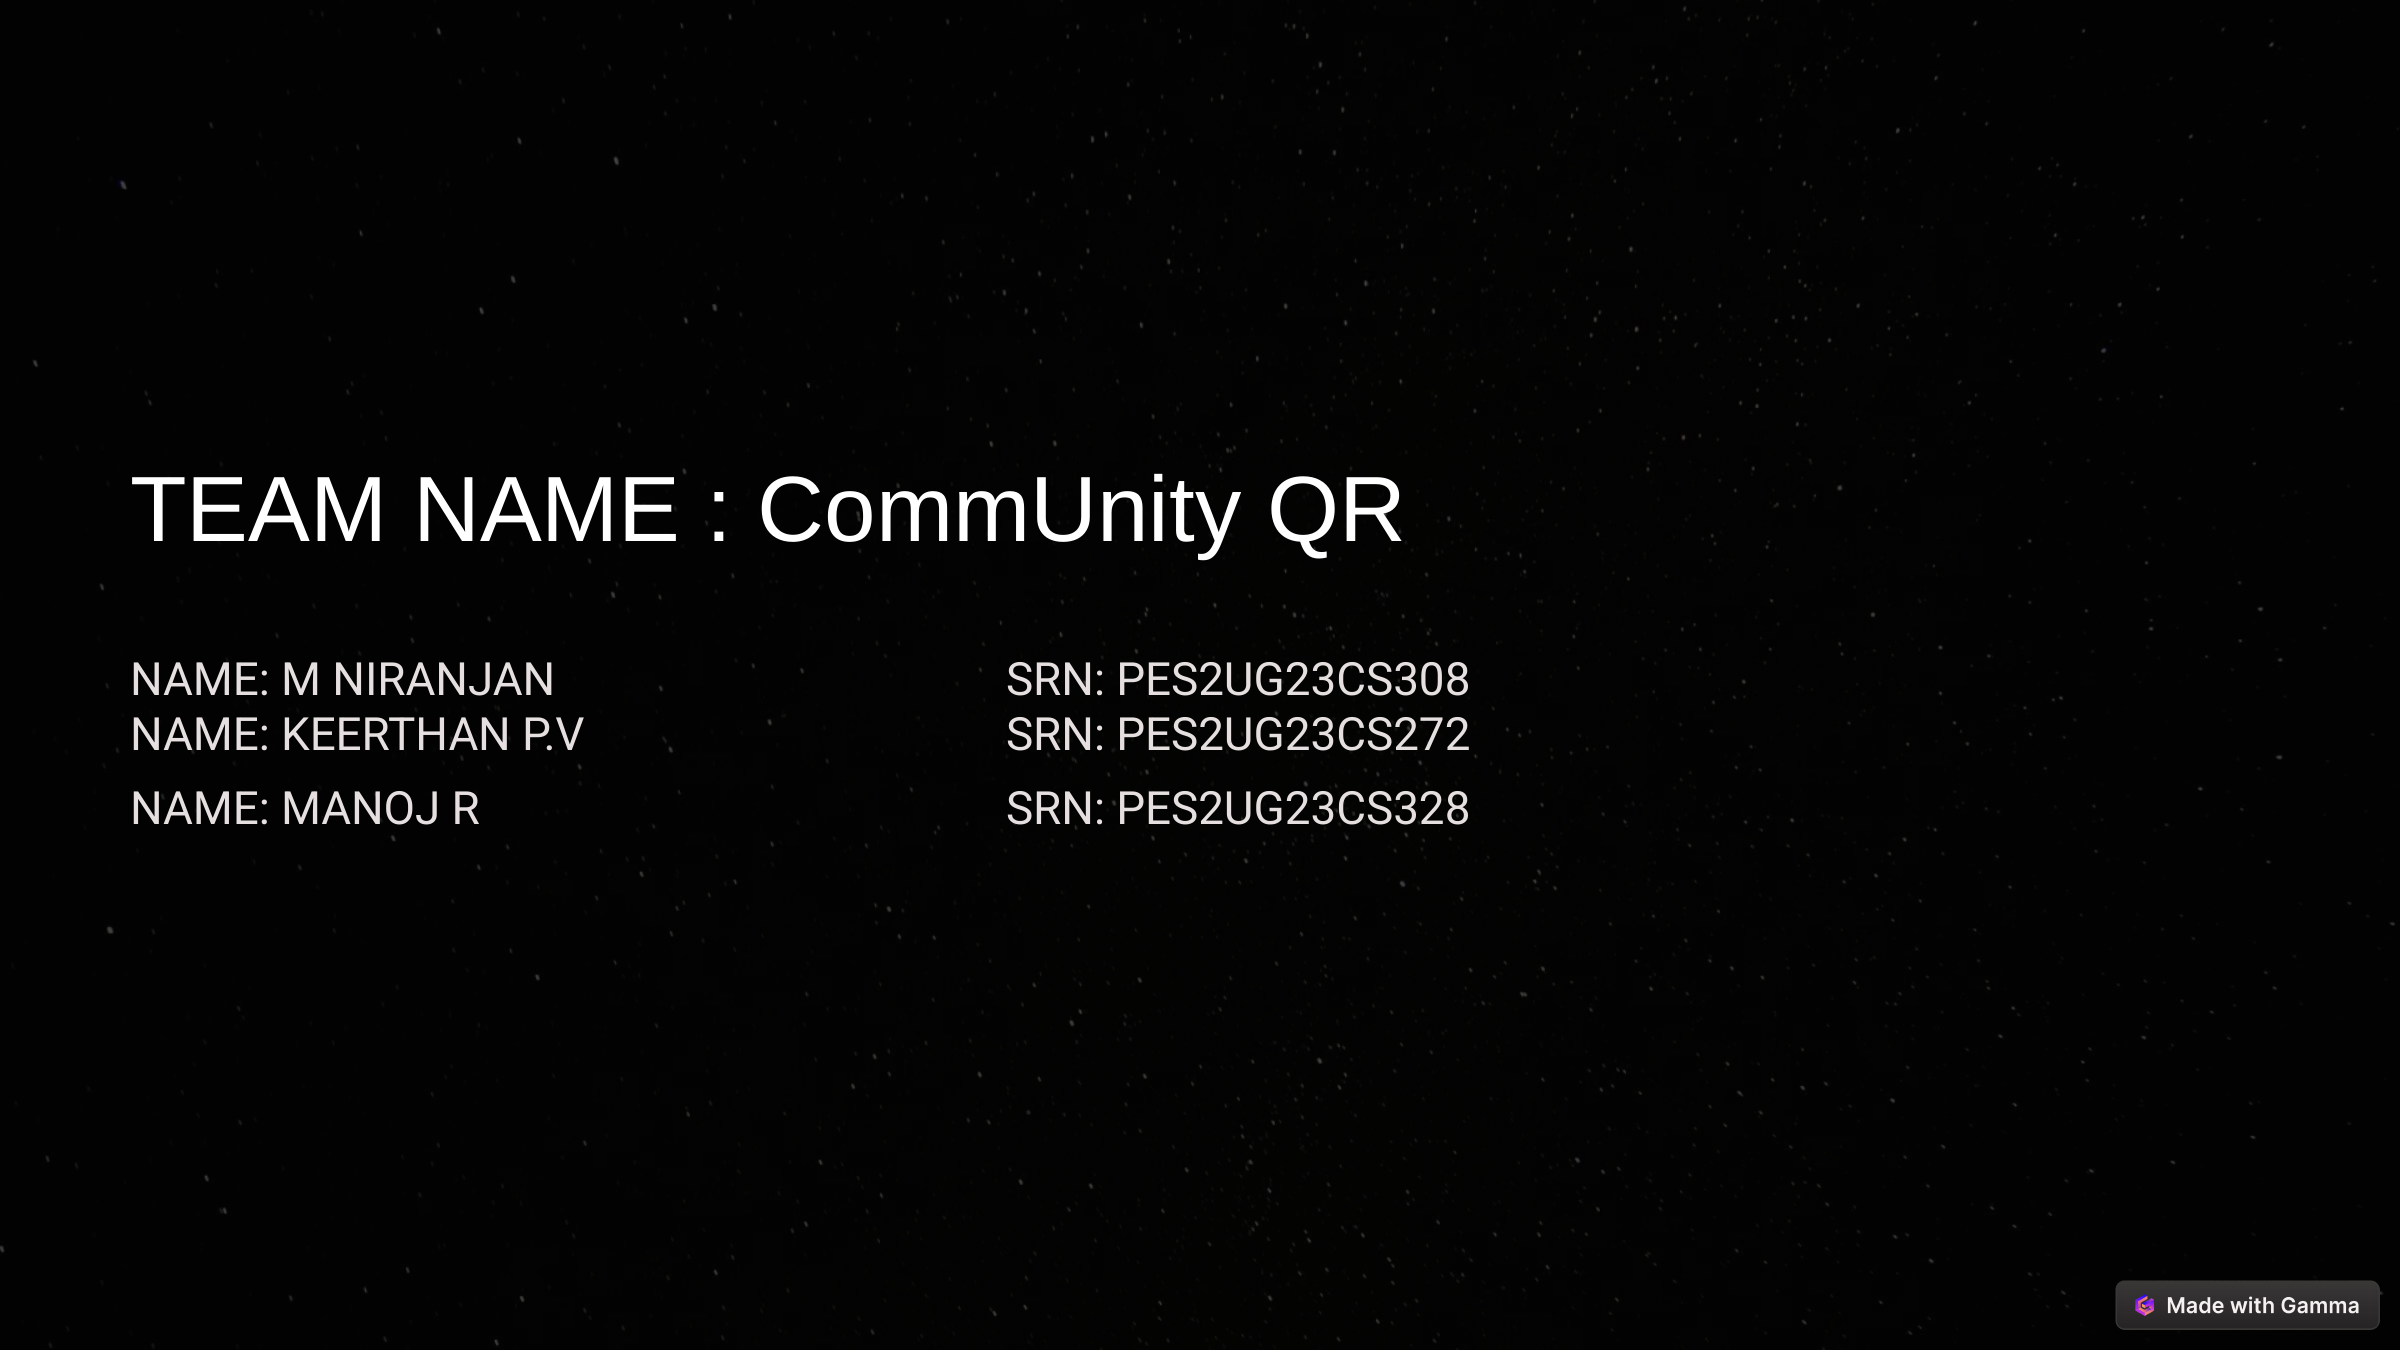

TEAM NAME : CommUnity QR
NAME: M NIRANJAN
NAME: KEERTHAN P.V
NAME: MANOJ R
SRN: PES2UG23CS308
SRN: PES2UG23CS272
SRN: PES2UG23CS328